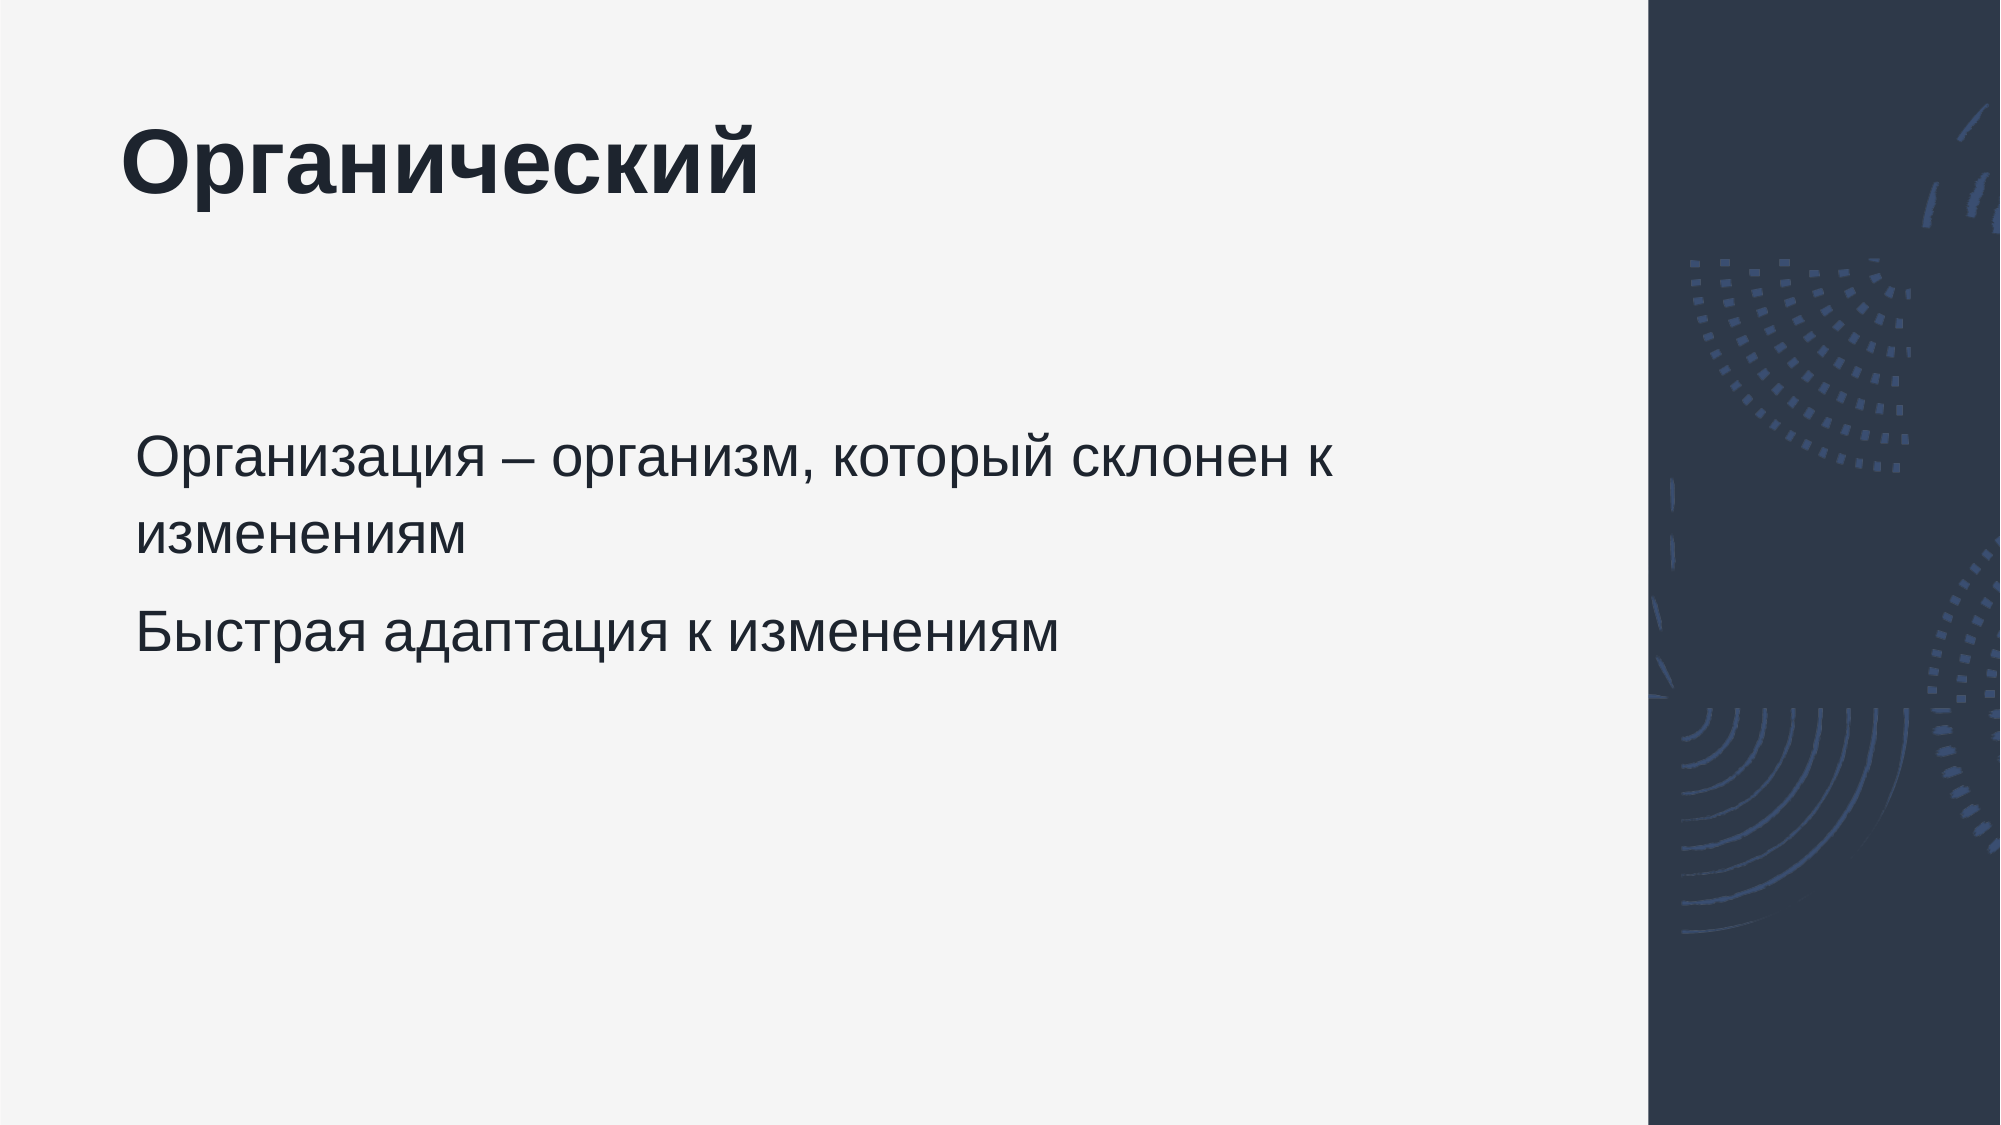

# Органический

Организация – организм, который склонен к изменениям
Быстрая адаптация к изменениям

13